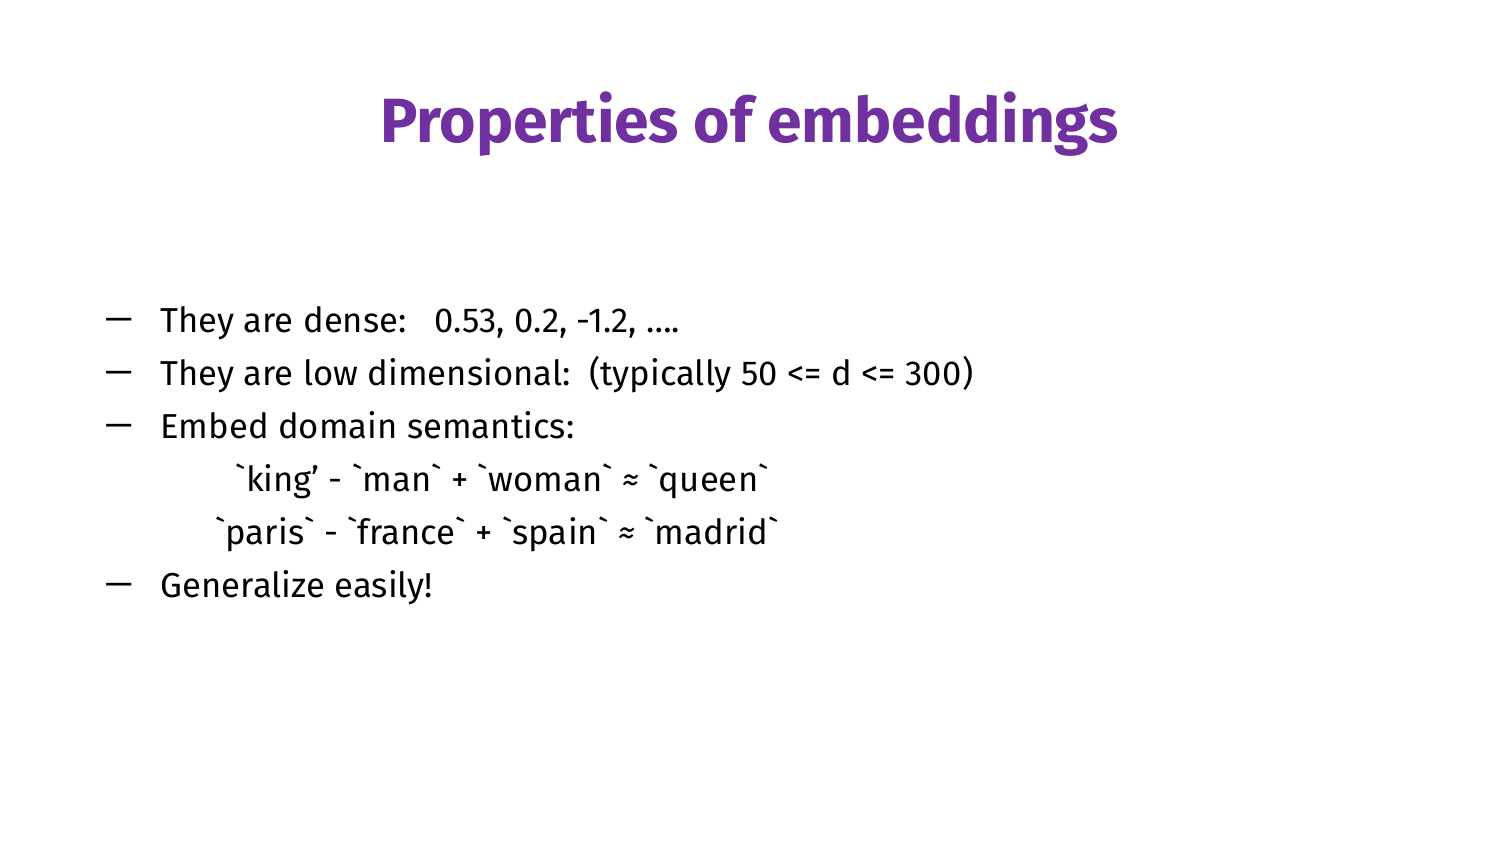

# Properties of embeddings

They are dense:   0.53, 0.2, -1.2, ….
They are low dimensional:  (typically 50 <= d <= 300)
Embed domain semantics:
	`king’ - `man` + `woman` ≈ `queen`
              `paris` - `france` + `spain` ≈ `madrid`
Generalize easily!